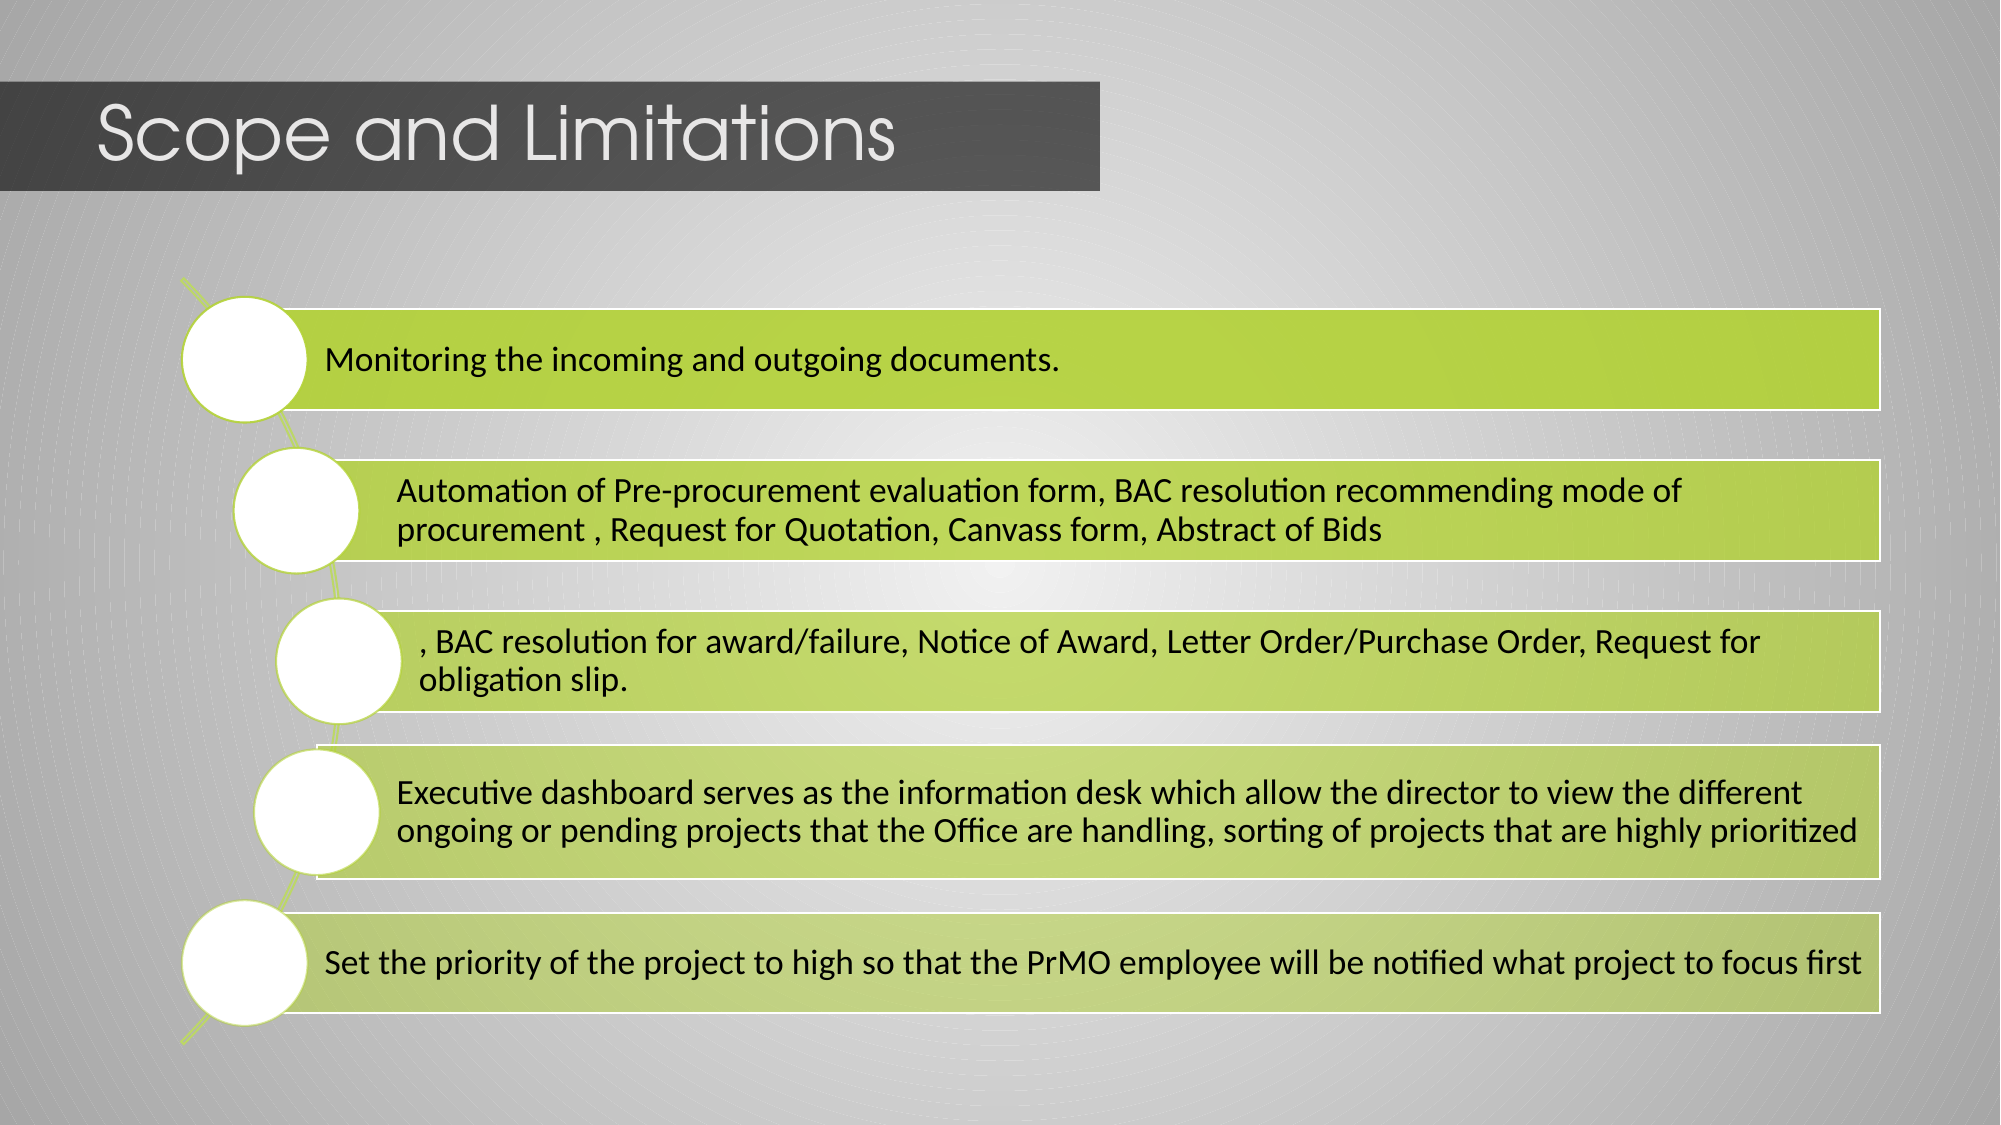

Scope and Limitations
Monitoring the incoming and outgoing documents.
Automation of Pre-procurement evaluation form, BAC resolution recommending mode of procurement , Request for Quotation, Canvass form, Abstract of Bids
, BAC resolution for award/failure, Notice of Award, Letter Order/Purchase Order, Request for obligation slip.
Executive dashboard serves as the information desk which allow the director to view the different ongoing or pending projects that the Office are handling, sorting of projects that are highly prioritized
Set the priority of the project to high so that the PrMO employee will be notified what project to focus first